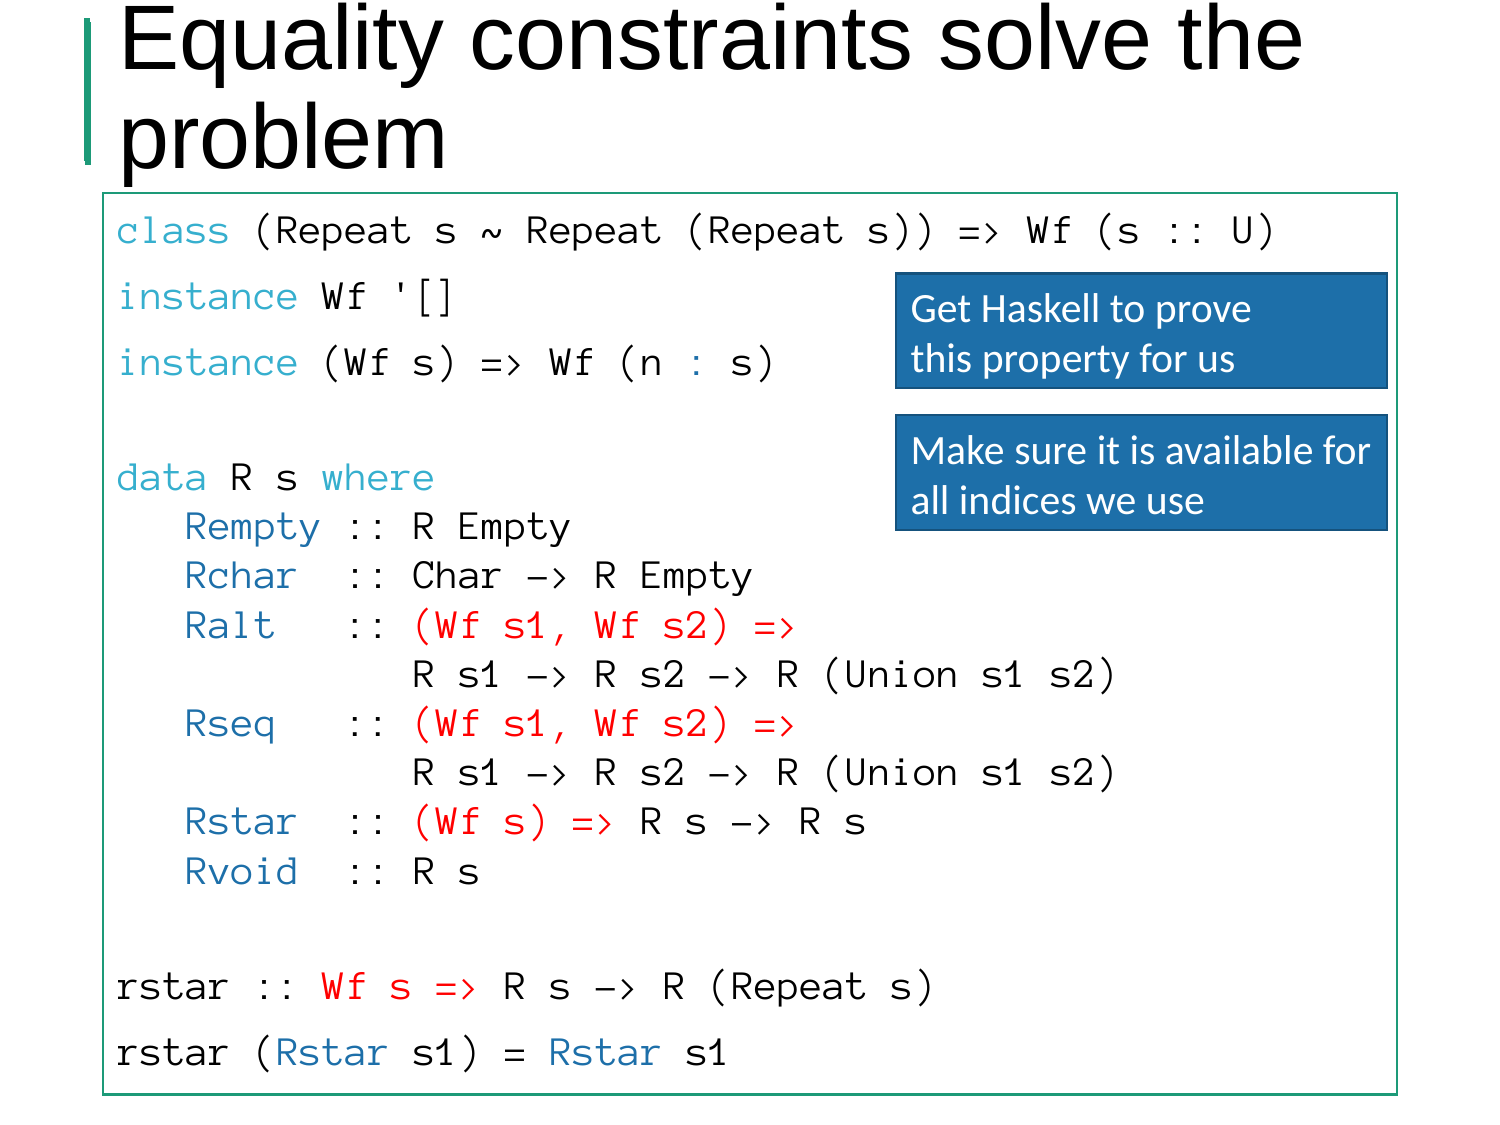

# Equality constraints solve the problem
class (Repeat s ~ Repeat (Repeat s)) => Wf (s :: U)
instance Wf '[]
instance (Wf s) => Wf (n : s)

data R s where
   Rempty :: R Empty
   Rchar  :: Char -> R Empty
   Ralt   :: (Wf s1, Wf s2) =>
             R s1 -> R s2 -> R (Union s1 s2)
   Rseq   :: (Wf s1, Wf s2) =>
             R s1 -> R s2 -> R (Union s1 s2)
   Rstar  :: (Wf s) => R s -> R s
   Rvoid  :: R s

rstar :: Wf s => R s -> R (Repeat s)
rstar (Rstar s1) = Rstar s1

Get Haskell to prove
this property for us
Make sure it is available for all indices we use